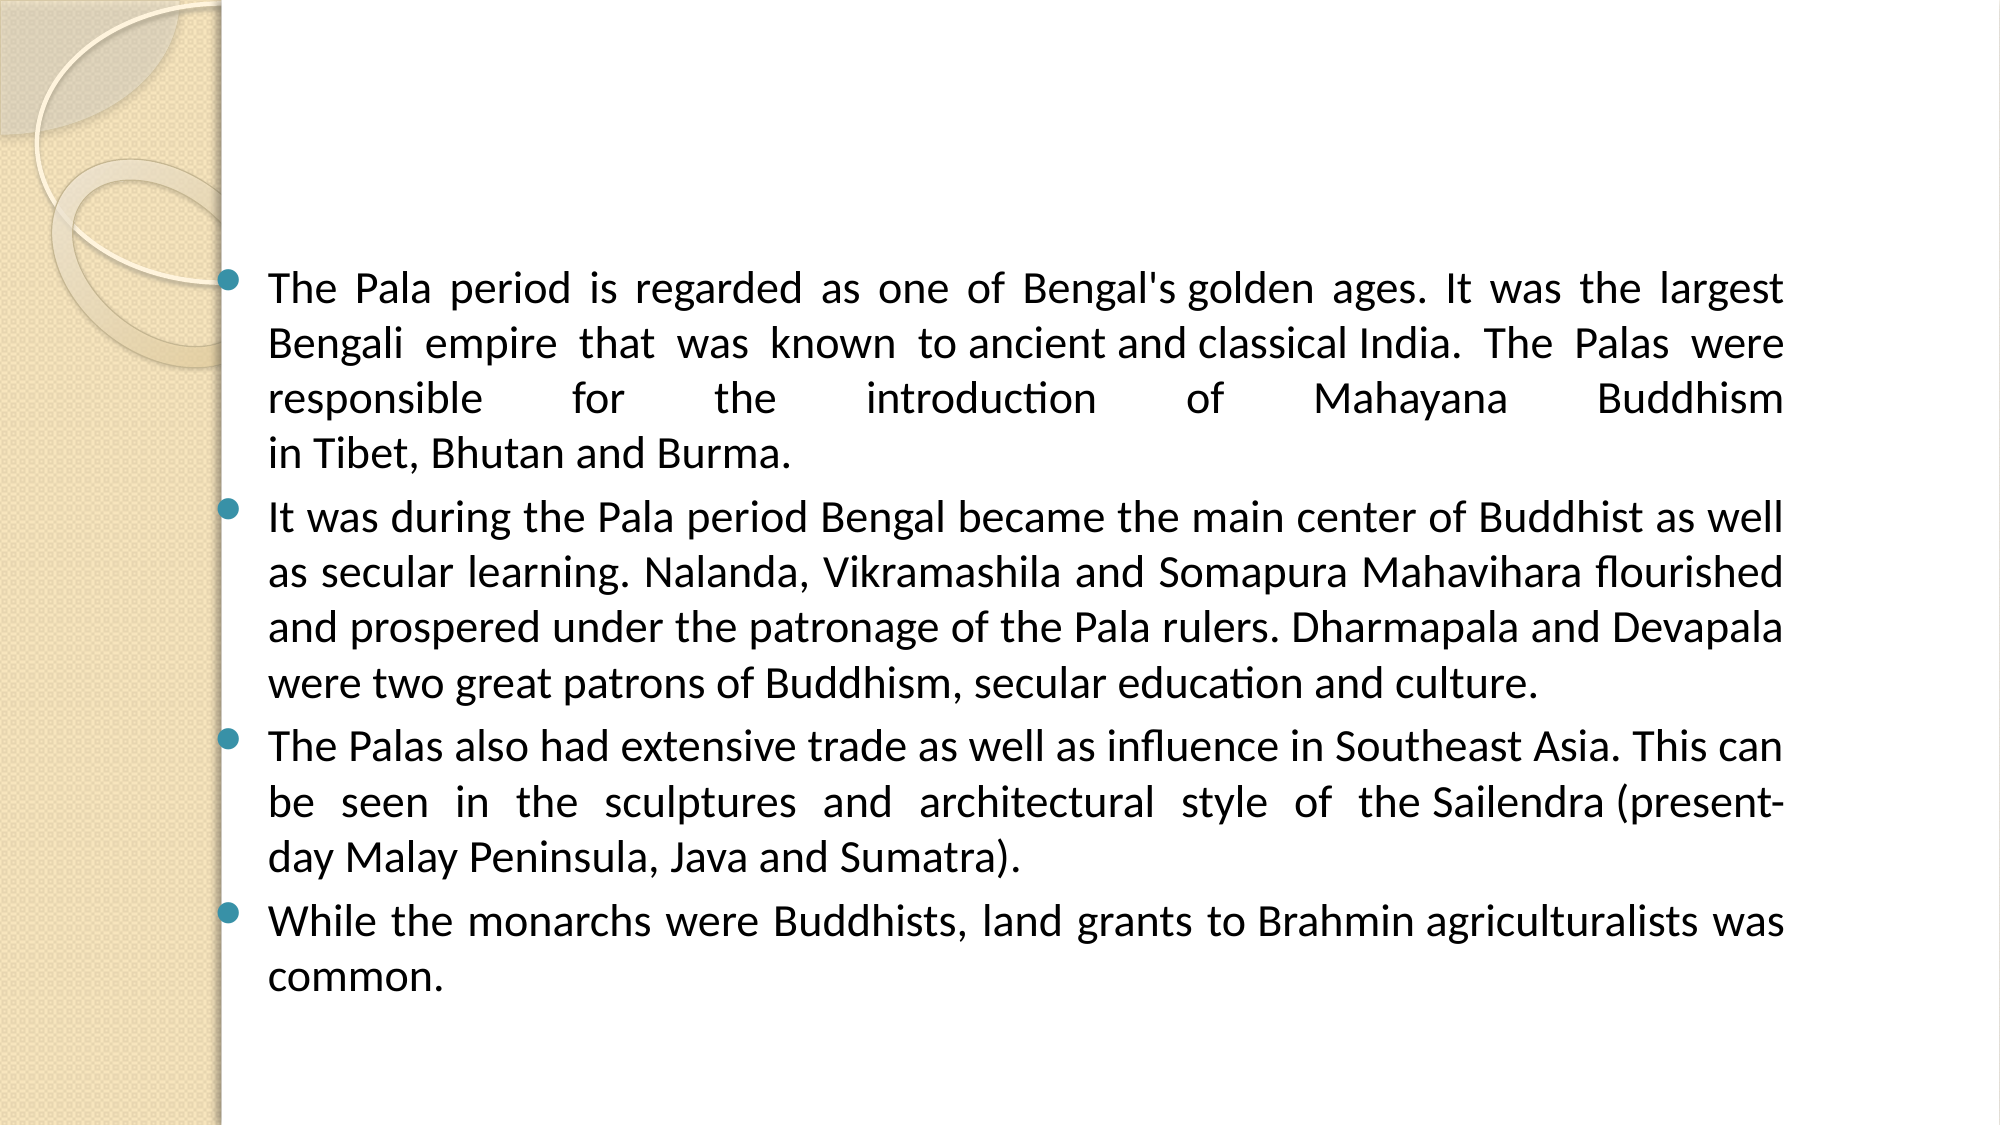

The Pala period is regarded as one of Bengal's golden ages. It was the largest Bengali empire that was known to ancient and classical India. The Palas were responsible for the introduction of Mahayana Buddhism in Tibet, Bhutan and Burma.
It was during the Pala period Bengal became the main center of Buddhist as well as secular learning. Nalanda, Vikramashila and Somapura Mahavihara flourished and prospered under the patronage of the Pala rulers. Dharmapala and Devapala were two great patrons of Buddhism, secular education and culture.
The Palas also had extensive trade as well as influence in Southeast Asia. This can be seen in the sculptures and architectural style of the Sailendra (present-day Malay Peninsula, Java and Sumatra).
While the monarchs were Buddhists, land grants to Brahmin agriculturalists was common.